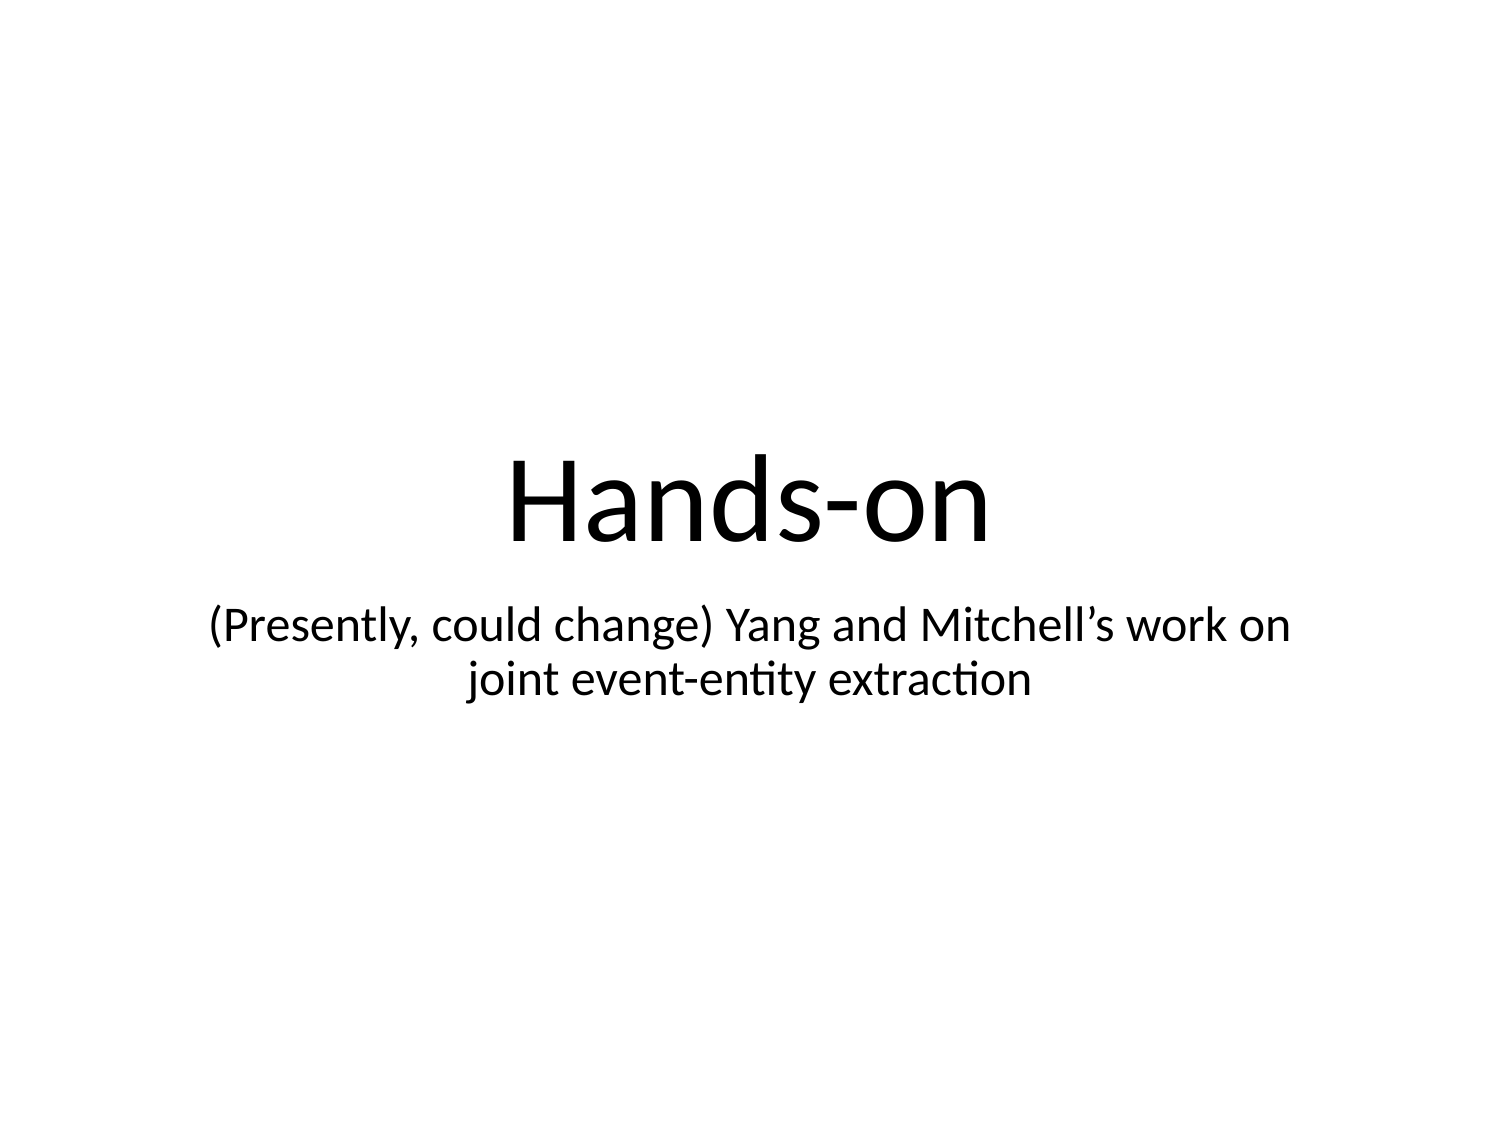

# Hands-on
(Presently, could change) Yang and Mitchell’s work on joint event-entity extraction